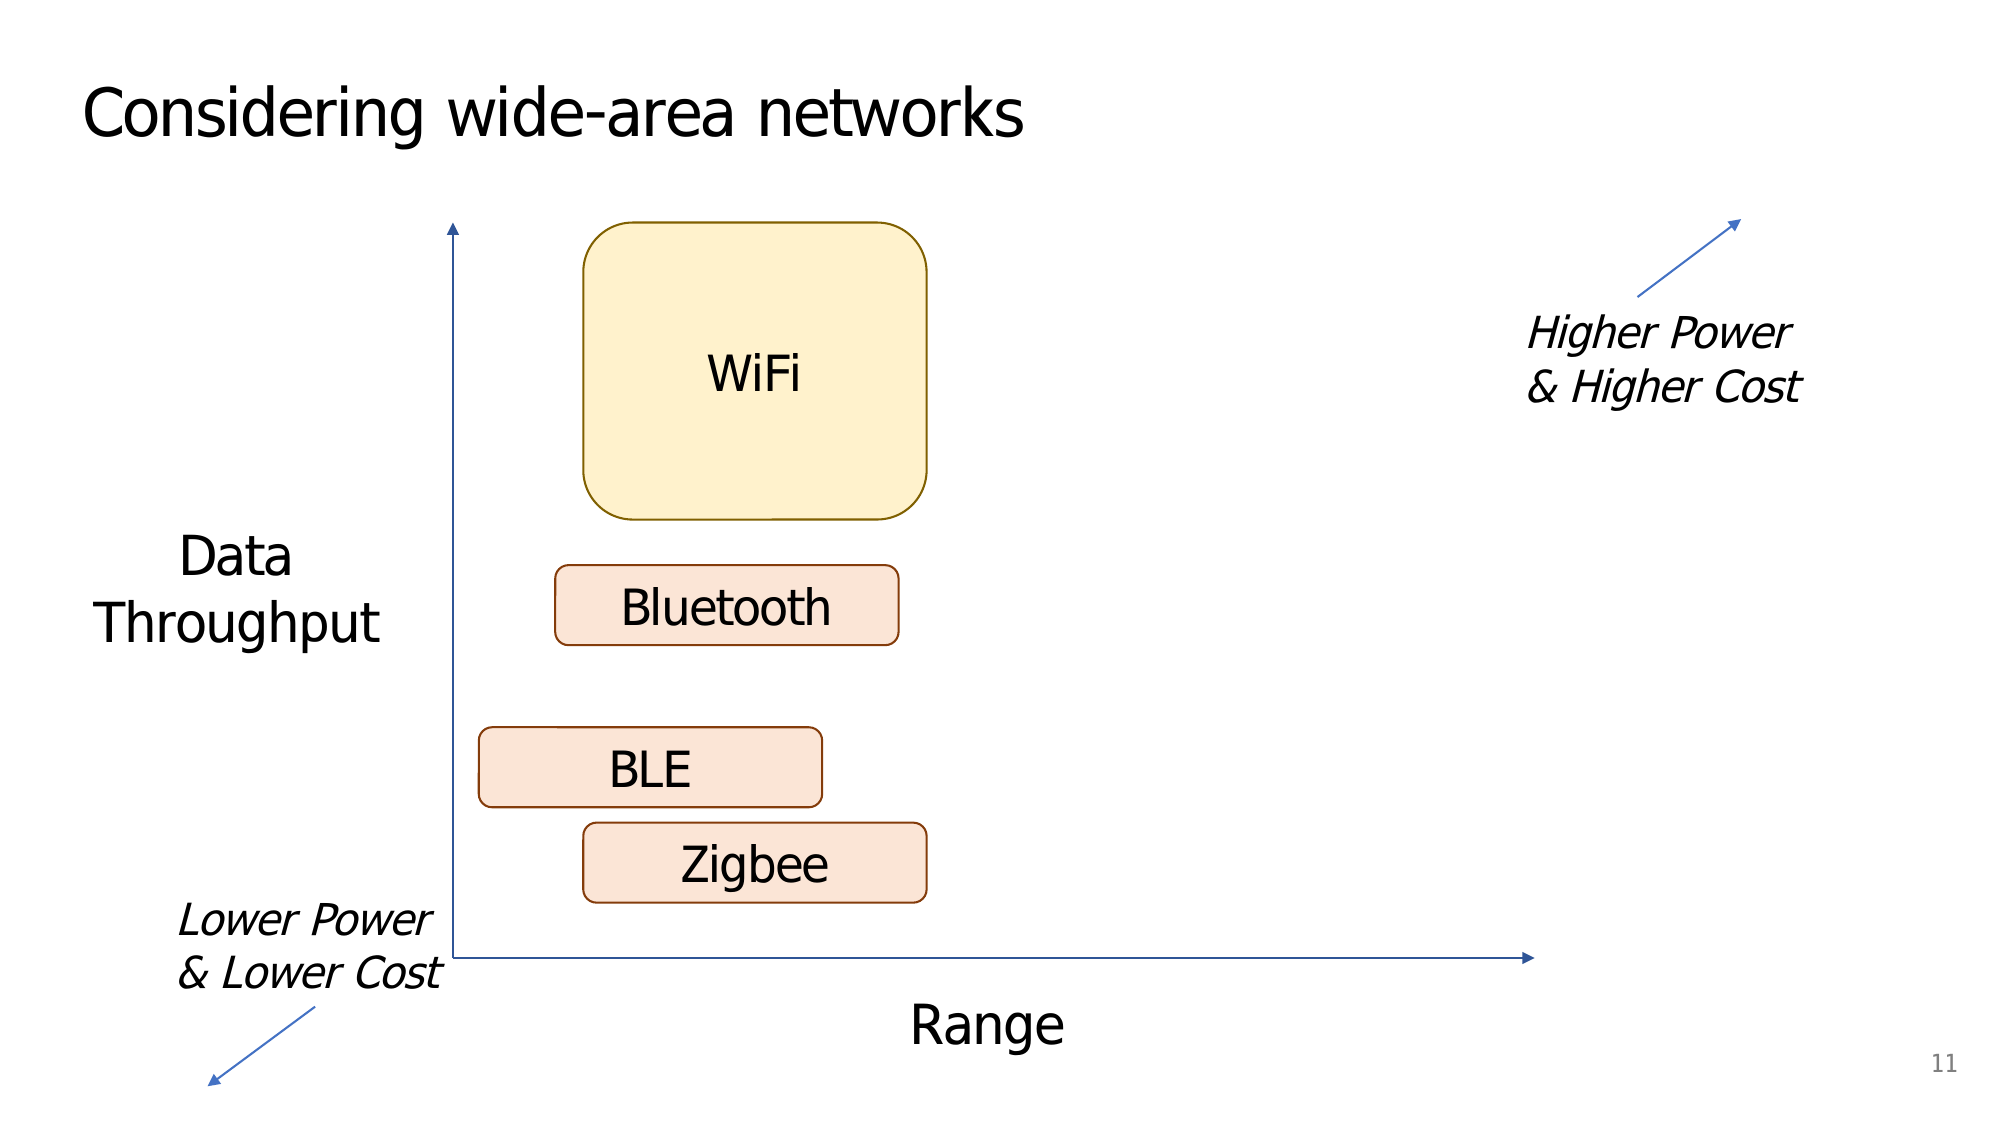

# Considering wide-area networks
WiFi
Higher Power
& Higher Cost
Data
Throughput
Bluetooth
BLE
Zigbee
Lower Power
& Lower Cost
Range
11